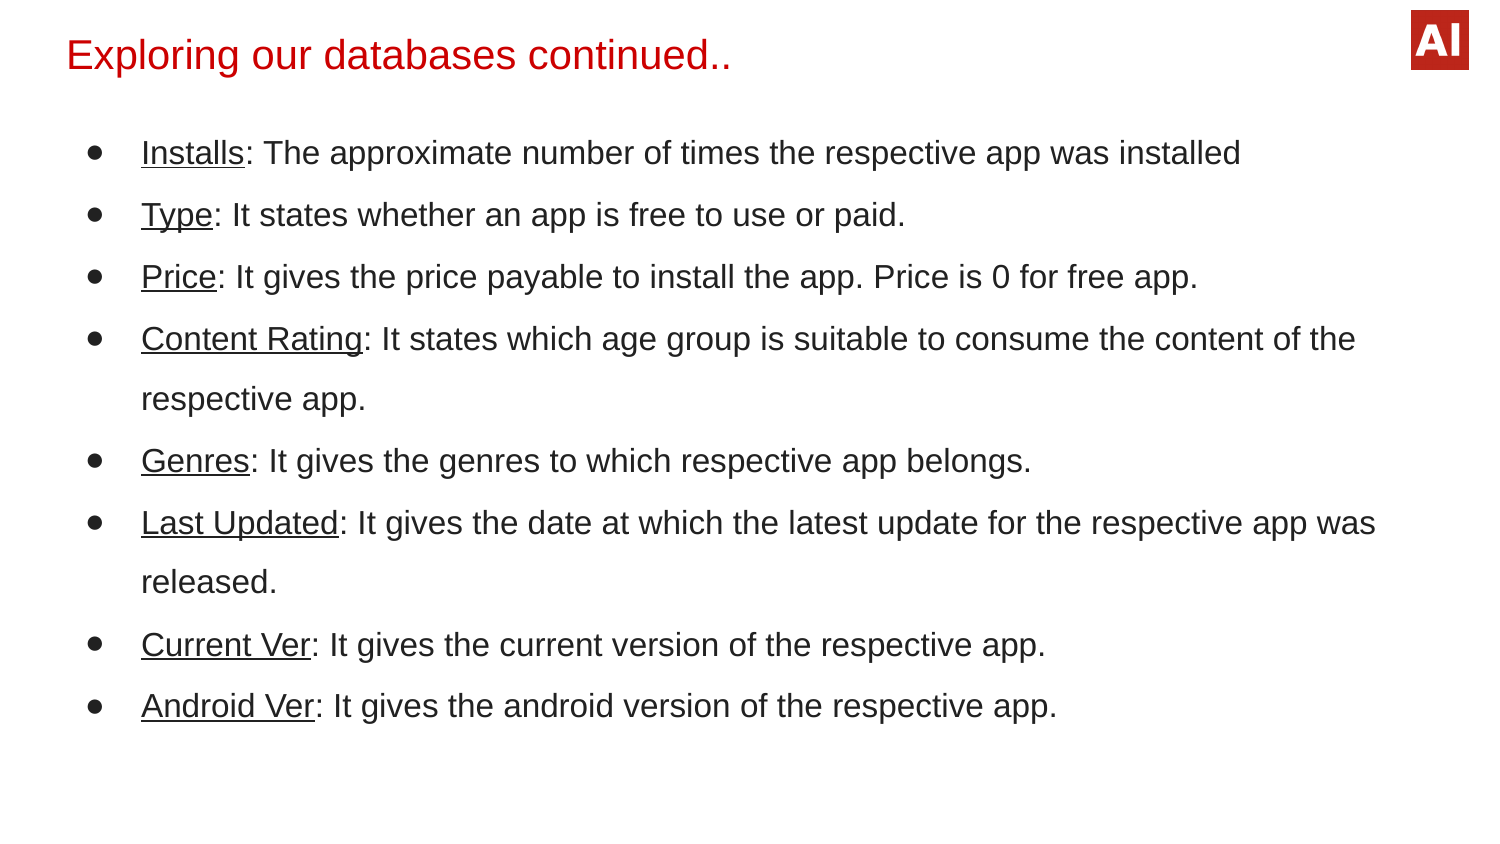

# Exploring our databases continued..
Installs: The approximate number of times the respective app was installed
Type: It states whether an app is free to use or paid.
Price: It gives the price payable to install the app. Price is 0 for free app.
Content Rating: It states which age group is suitable to consume the content of the respective app.
Genres: It gives the genres to which respective app belongs.
Last Updated: It gives the date at which the latest update for the respective app was released.
Current Ver: It gives the current version of the respective app.
Android Ver: It gives the android version of the respective app.